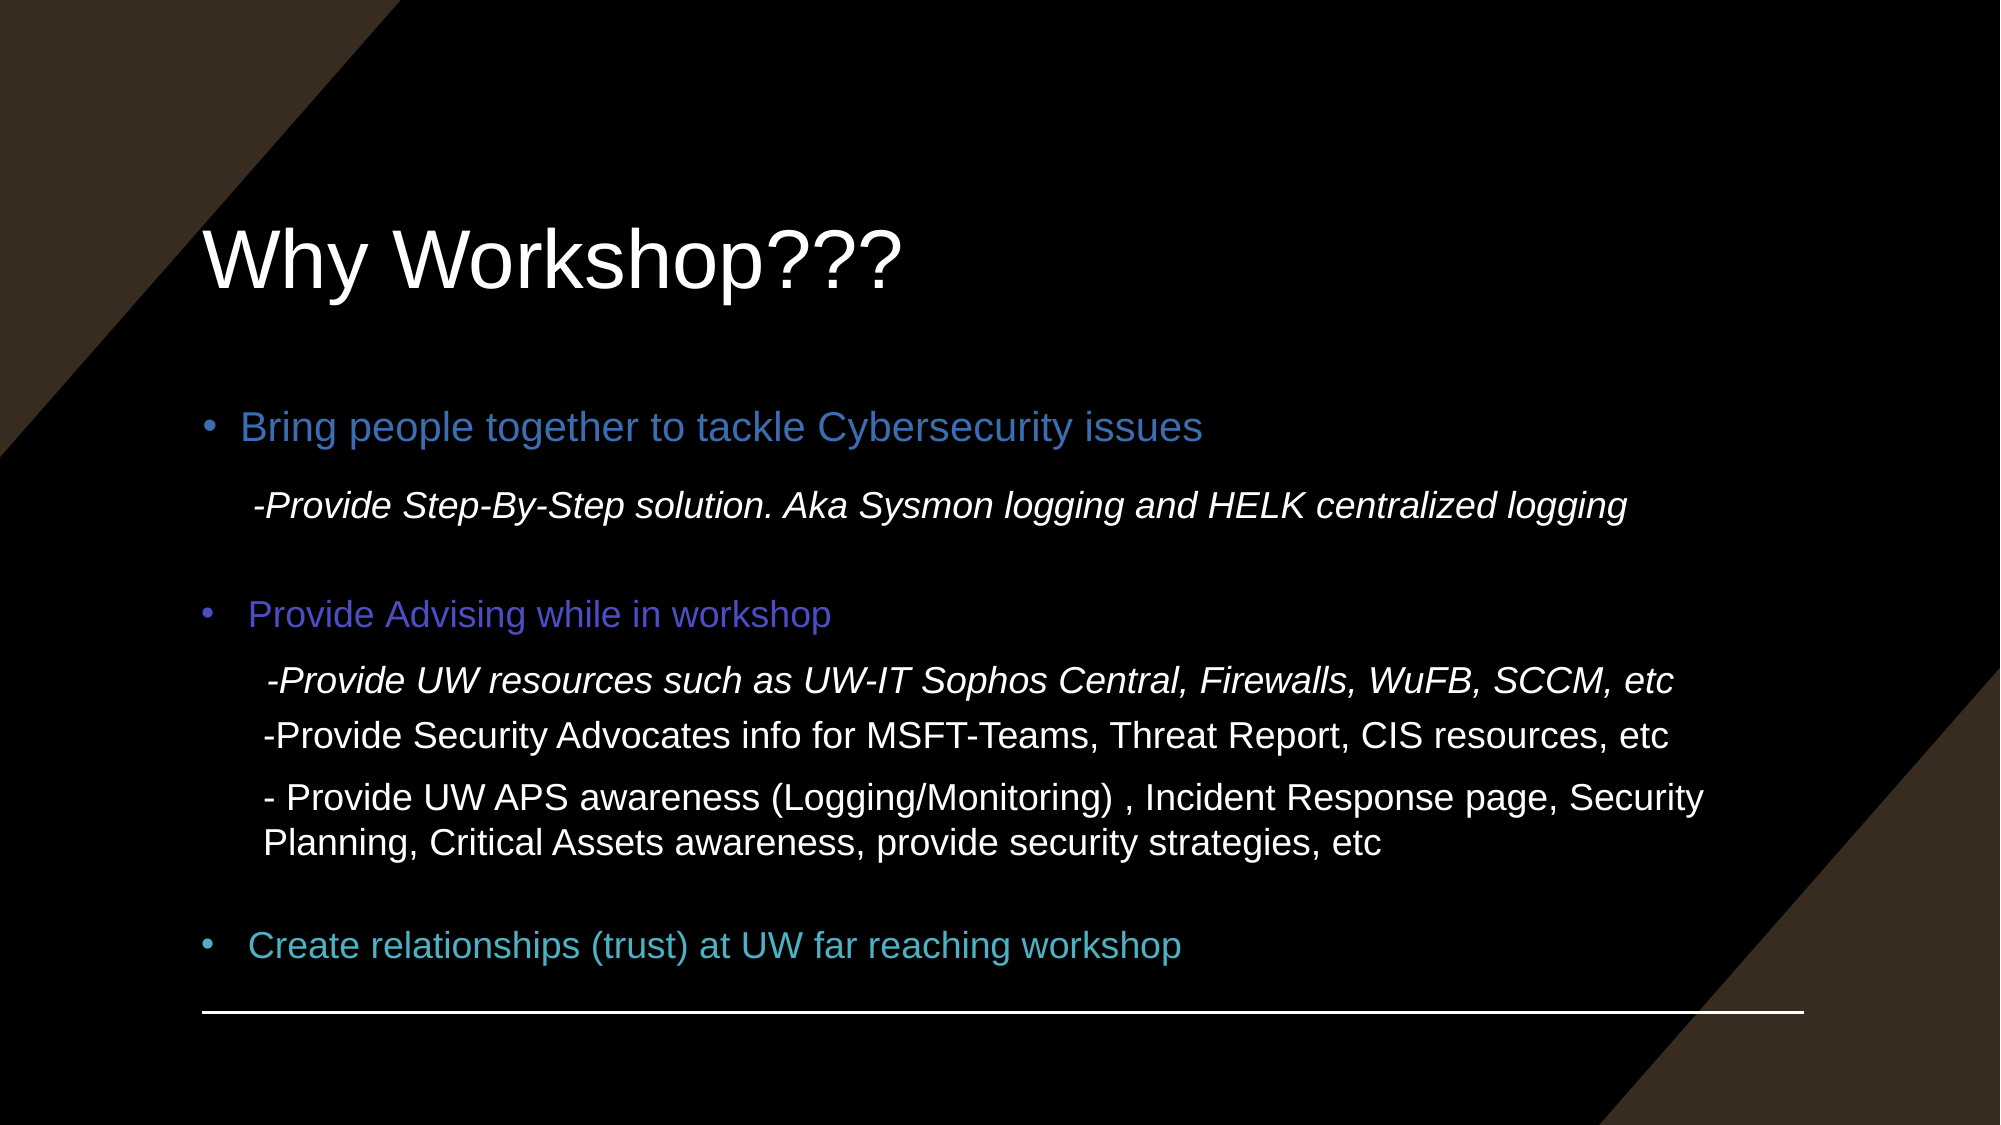

# Why Workshop???
Bring people together to tackle Cybersecurity issues

 -Provide Step-By-Step solution. Aka Sysmon logging and HELK centralized logging
Provide Advising while in workshop
-Provide UW resources such as UW-IT Sophos Central, Firewalls, WuFB, SCCM, etc
-Provide Security Advocates info for MSFT-Teams, Threat Report, CIS resources, etc
- Provide UW APS awareness (Logging/Monitoring) , Incident Response page, Security Planning, Critical Assets awareness, provide security strategies, etc
Create relationships (trust) at UW far reaching workshop